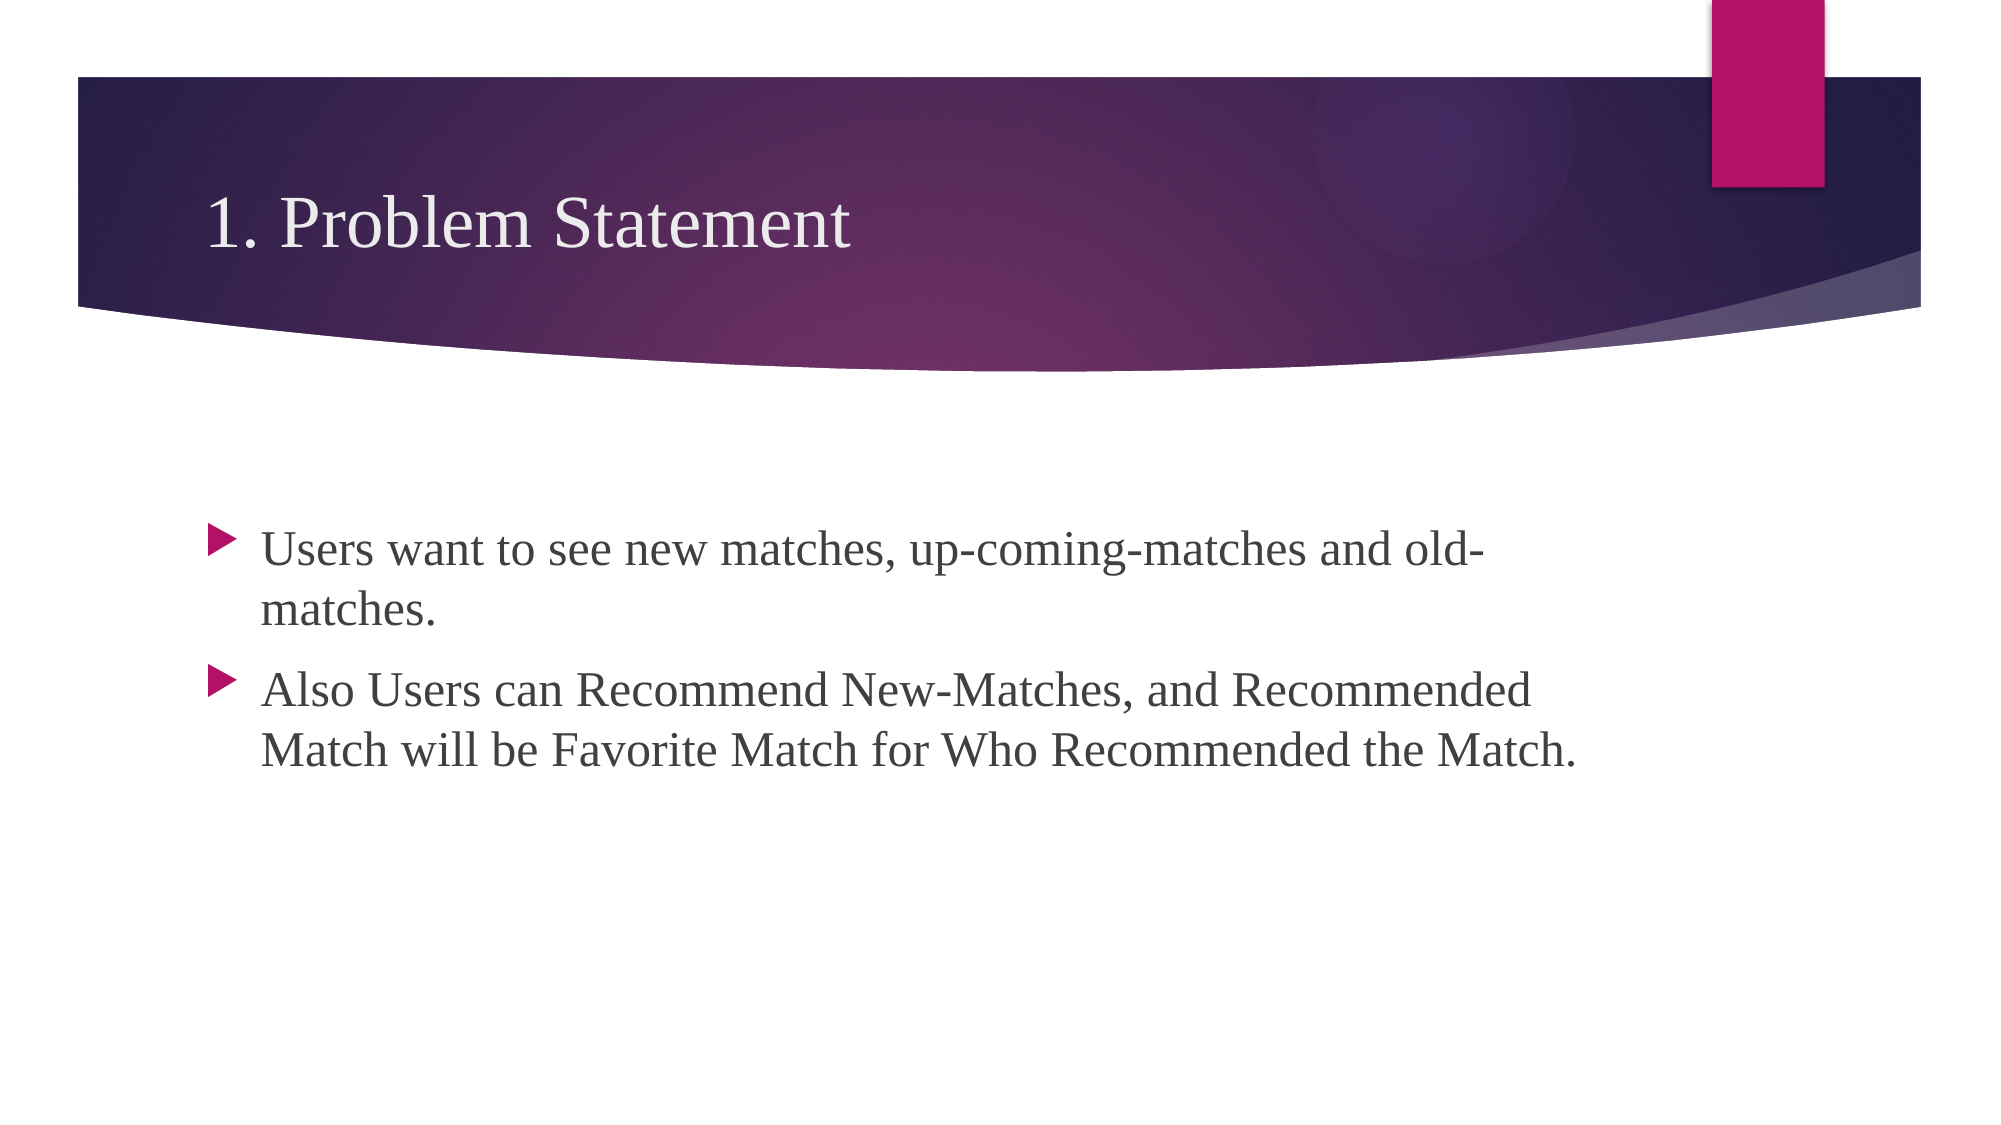

# 1. Problem Statement

Users want to see new matches, up-coming-matches and old-matches.
Also Users can Recommend New-Matches, and Recommended Match will be Favorite Match for Who Recommended the Match.